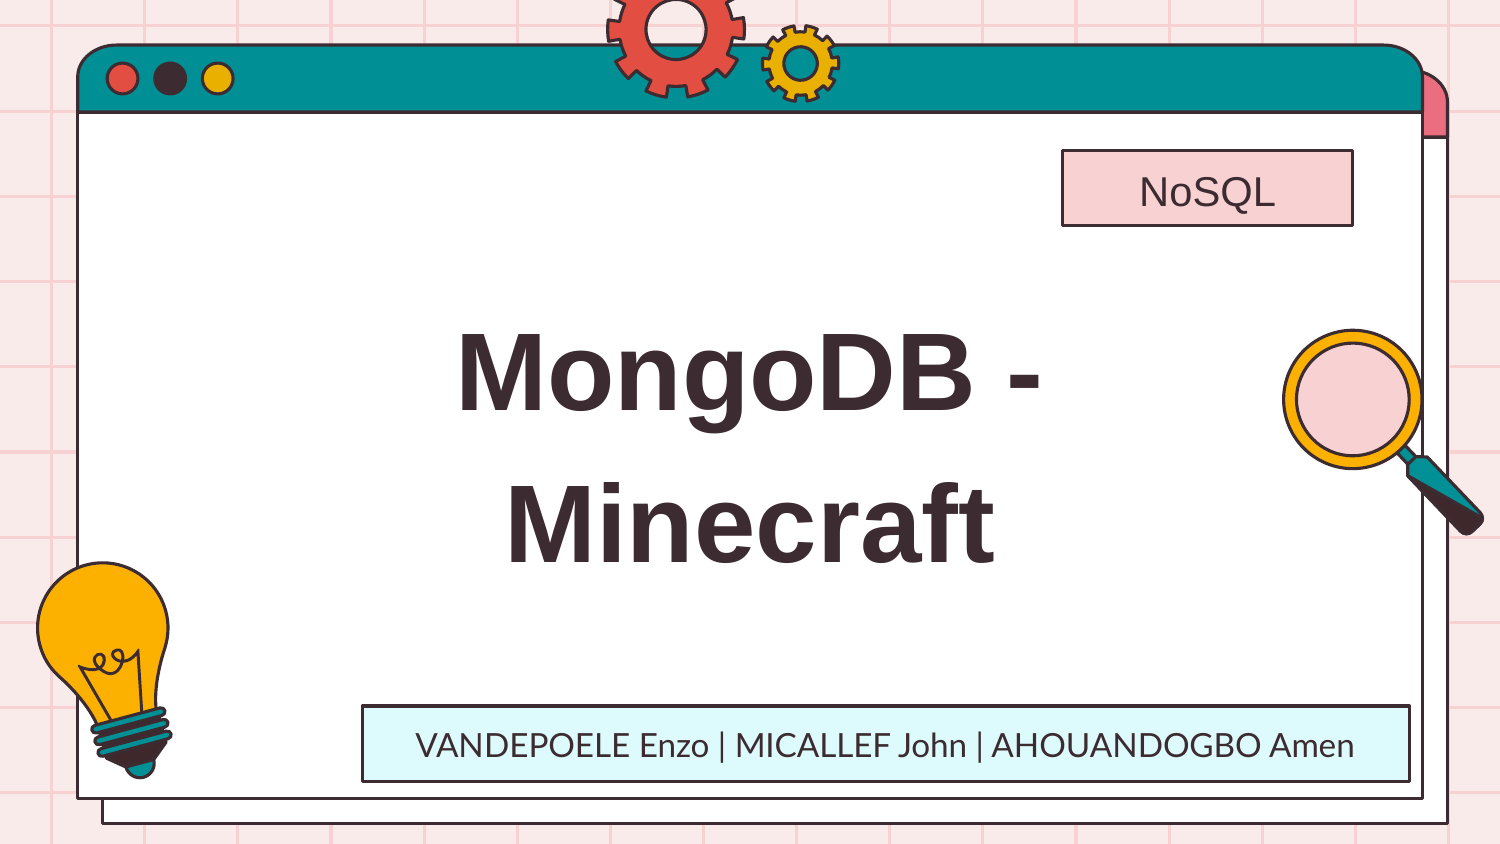

NoSQL
# MongoDB - Minecraft
VANDEPOELE Enzo | MICALLEF John | AHOUANDOGBO Amen